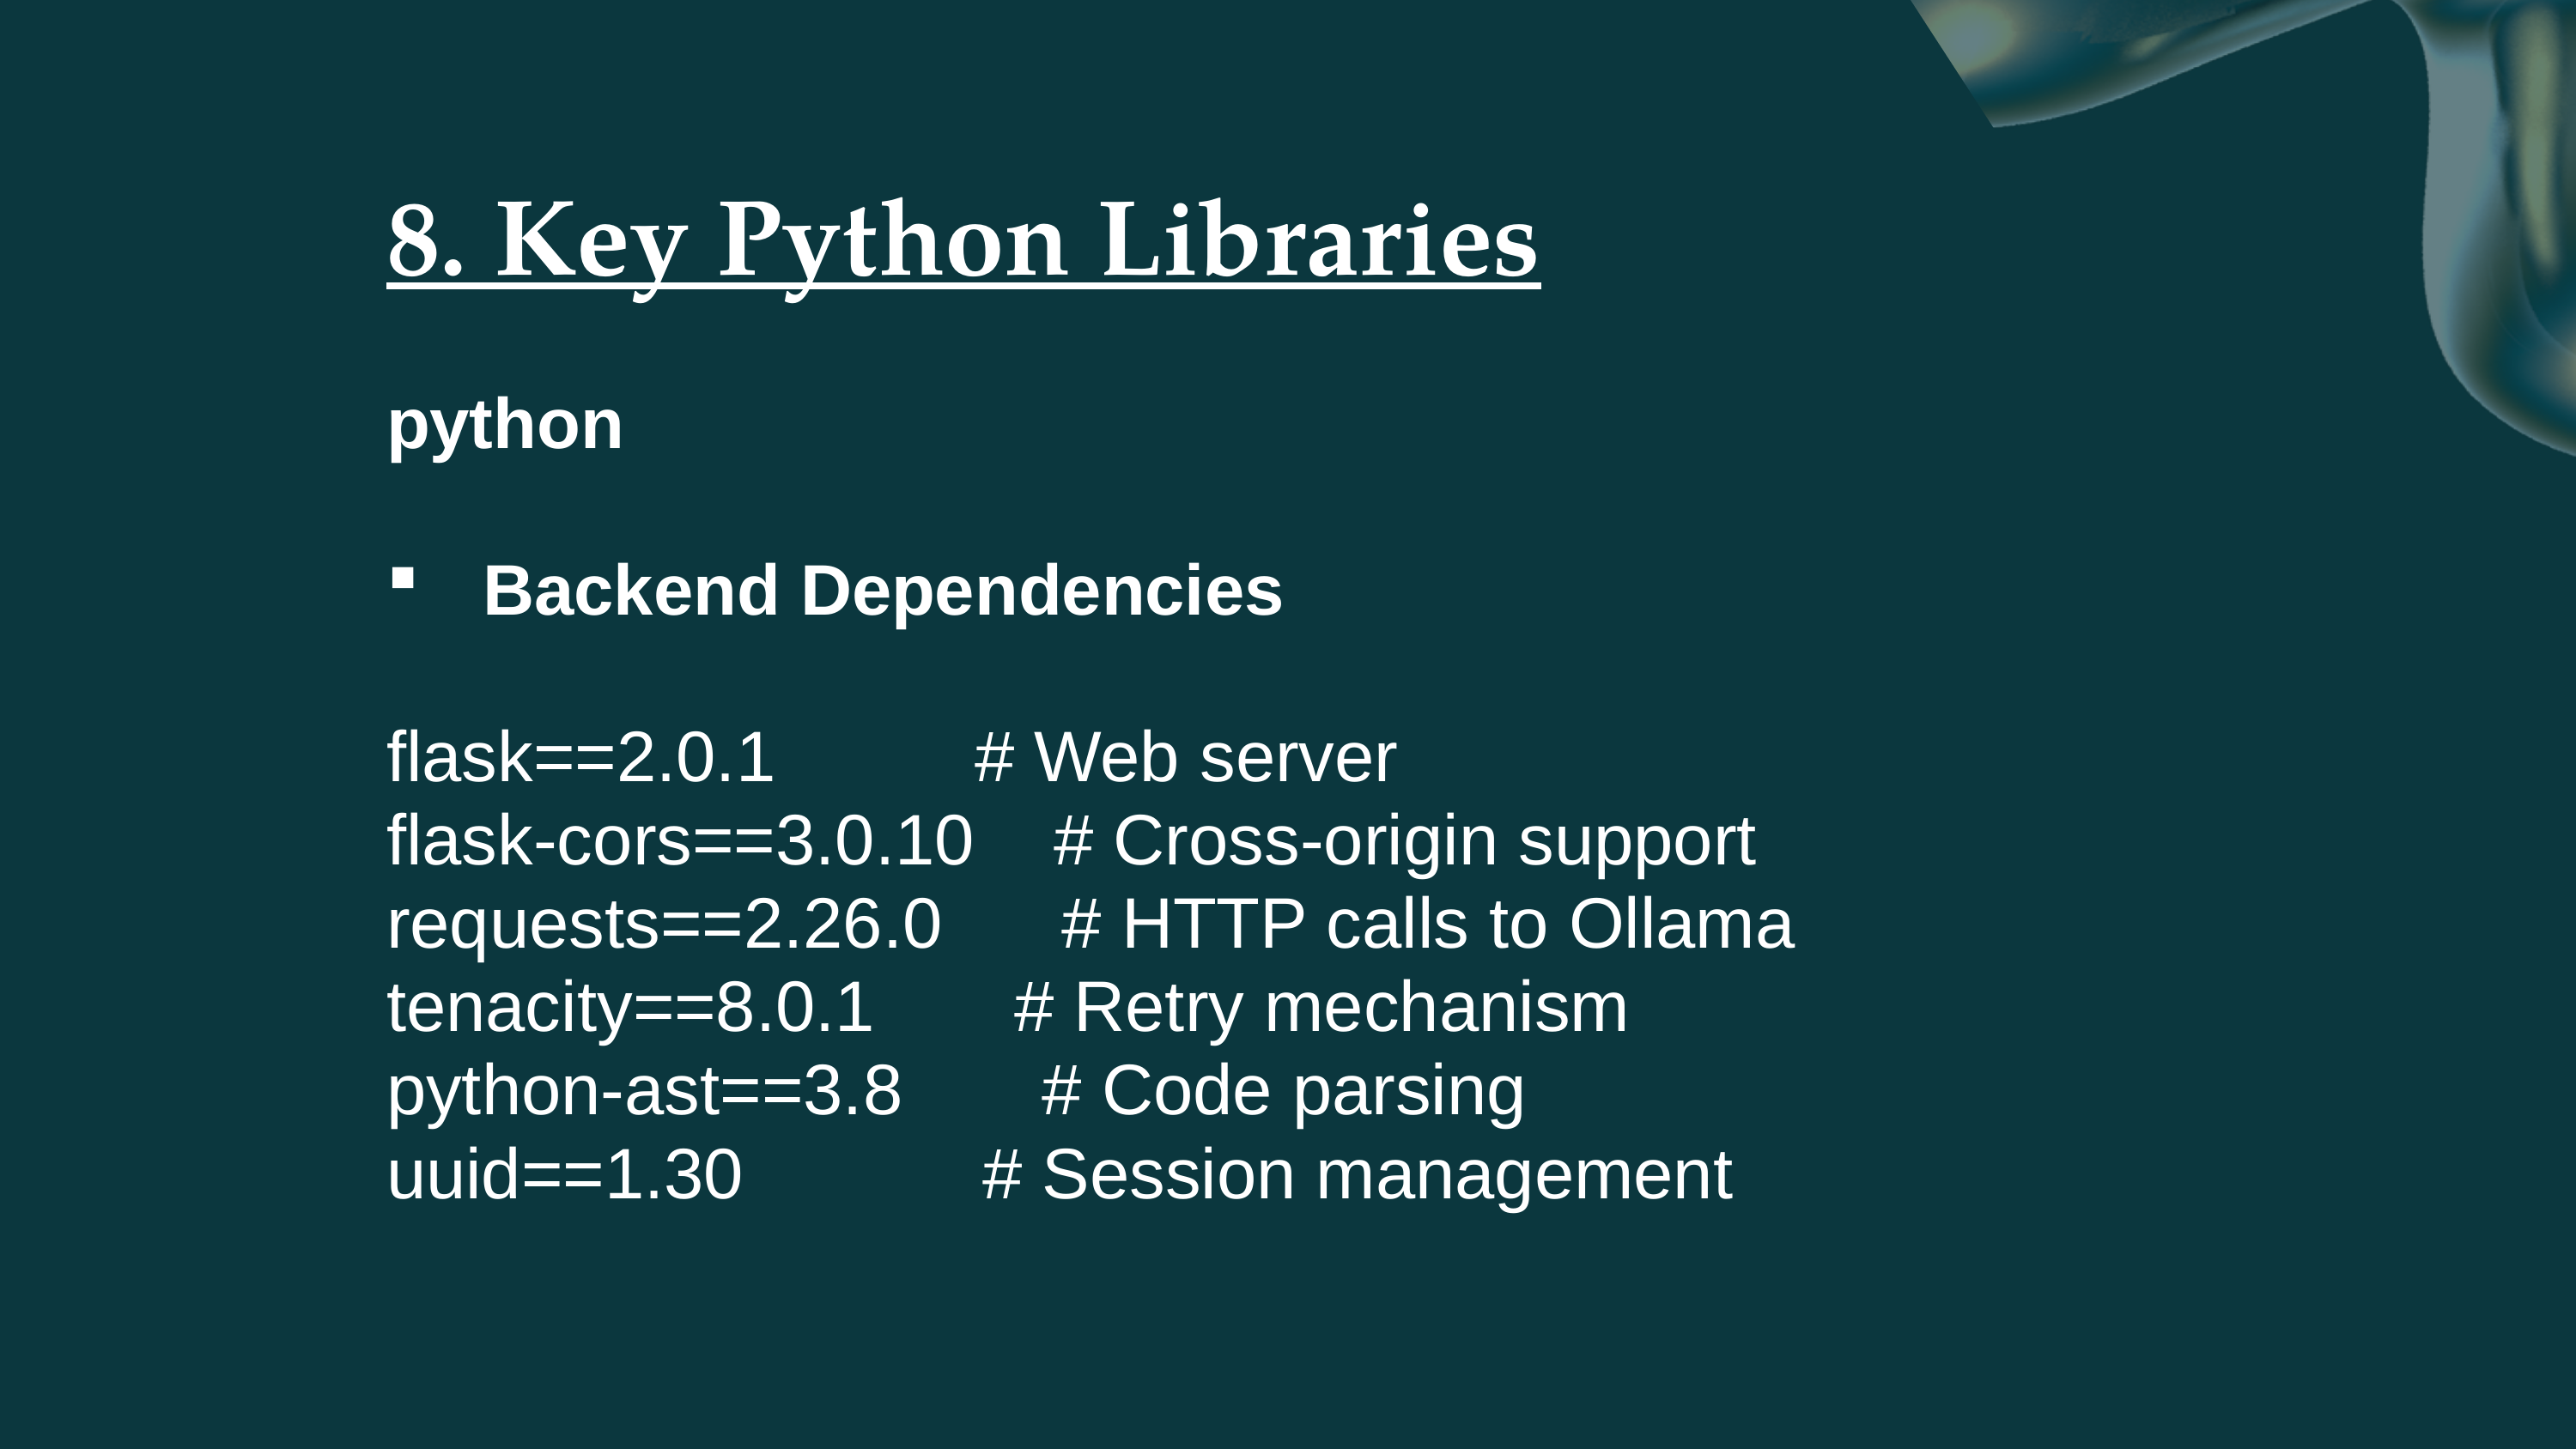

8. Key Python Libraries

python

Backend Dependencies

flask==2.0.1          # Web server
flask-cors==3.0.10    # Cross-origin support
requests==2.26.0      # HTTP calls to Ollama
tenacity==8.0.1       # Retry mechanism
python-ast==3.8       # Code parsing
uuid==1.30            # Session management